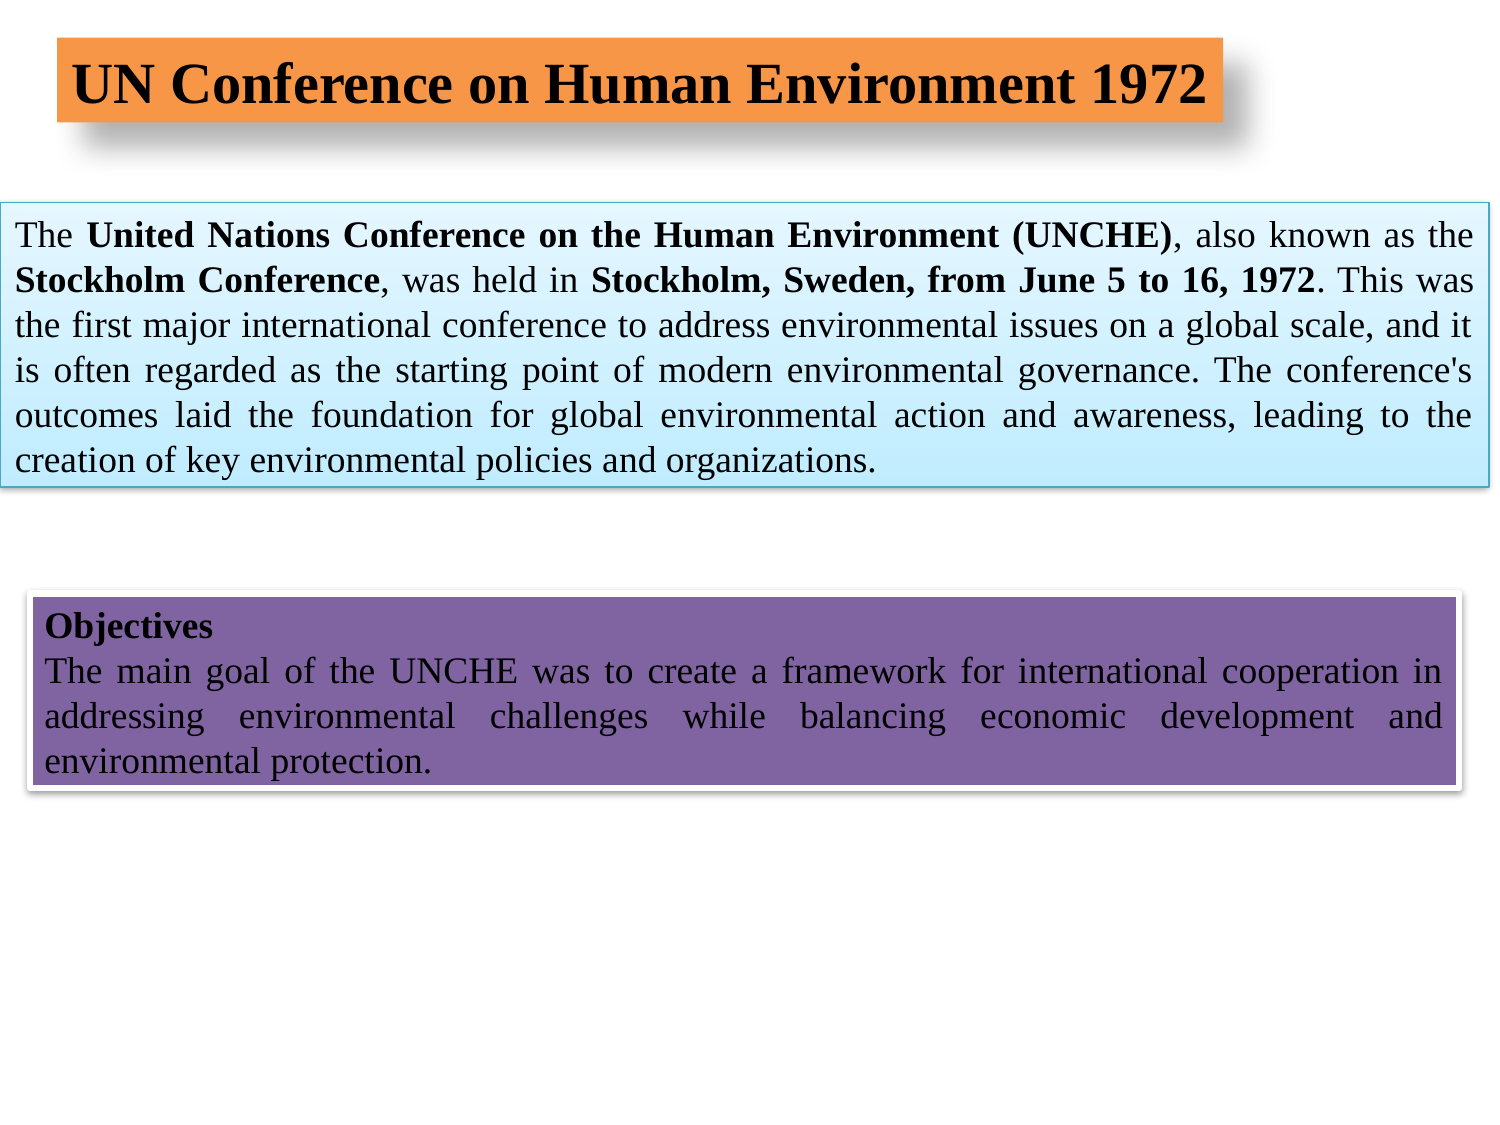

UN Conference on Human Environment 1972
The United Nations Conference on the Human Environment (UNCHE), also known as the Stockholm Conference, was held in Stockholm, Sweden, from June 5 to 16, 1972. This was the first major international conference to address environmental issues on a global scale, and it is often regarded as the starting point of modern environmental governance. The conference's outcomes laid the foundation for global environmental action and awareness, leading to the creation of key environmental policies and organizations.
Objectives
The main goal of the UNCHE was to create a framework for international cooperation in addressing environmental challenges while balancing economic development and environmental protection.